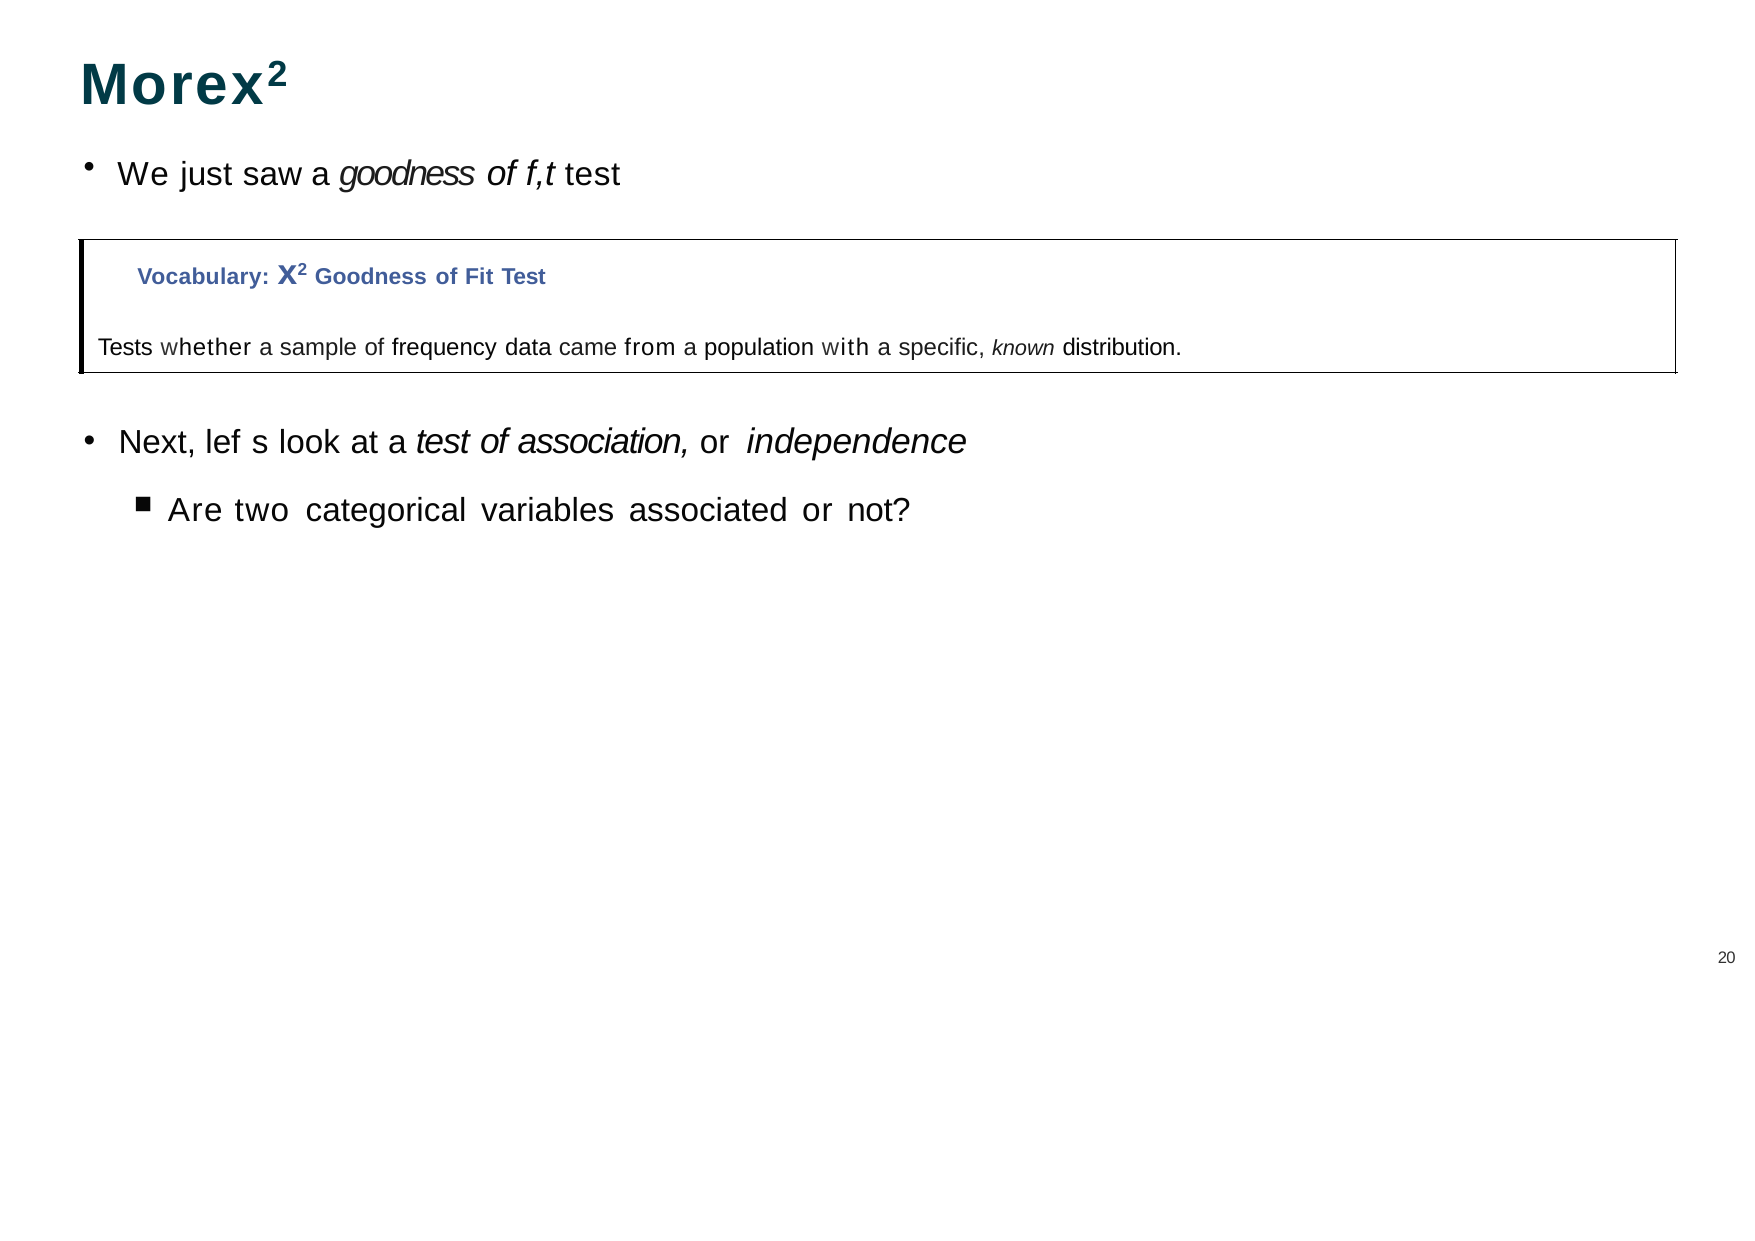

# Morex2
We just saw a goodness of f,t test

Vocabulary: x2 Goodness of Fit Test

Tests whether a sample of frequency data came from a population with a specific, known distribution.

Next, lef s look at a test of association, or independence
Are two categorical variables associated or not?

20